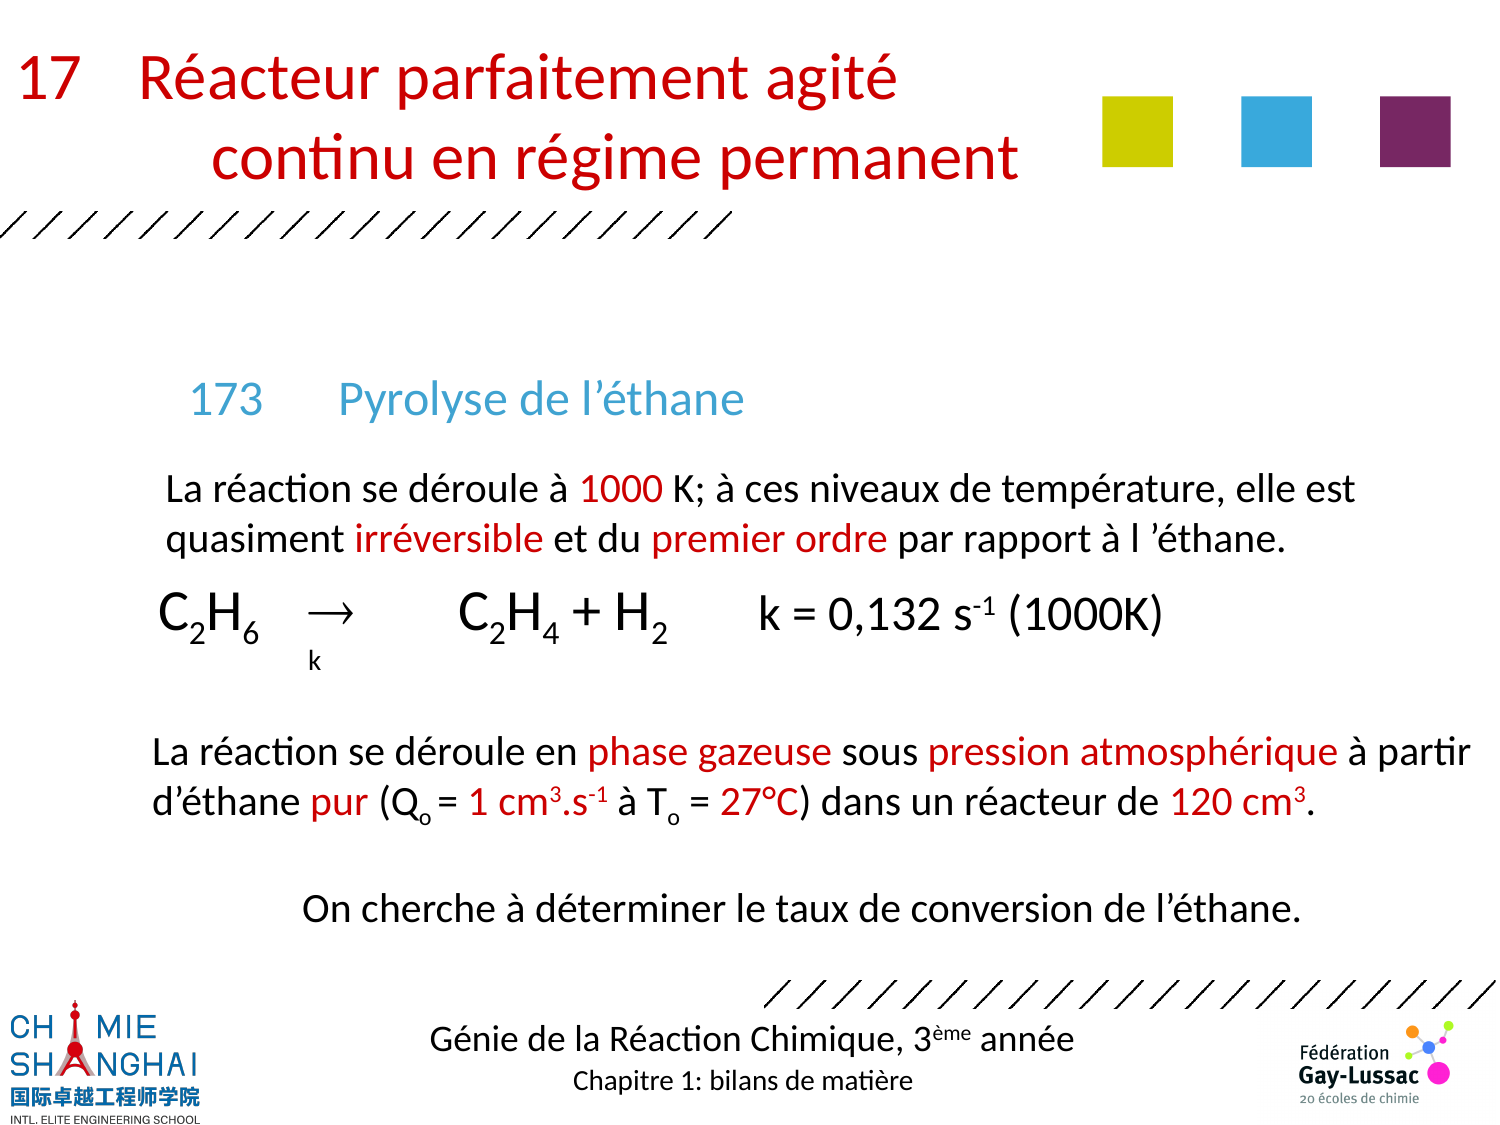

Réacteur parfaitement agité
	continu en régime permanent
# 173 	Pyrolyse de l’éthane
La réaction se déroule à 1000 K; à ces niveaux de température, elle est
quasiment irréversible et du premier ordre par rapport à l ’éthane.
	C2H6 	→  	C2H4 + H2	k = 0,132 s-1 (1000K)
		k

La réaction se déroule en phase gazeuse sous pression atmosphérique à partir
d’éthane pur (Qo = 1 cm3.s-1 à To = 27°C) dans un réacteur de 120 cm3.

	On cherche à déterminer le taux de conversion de l’éthane.